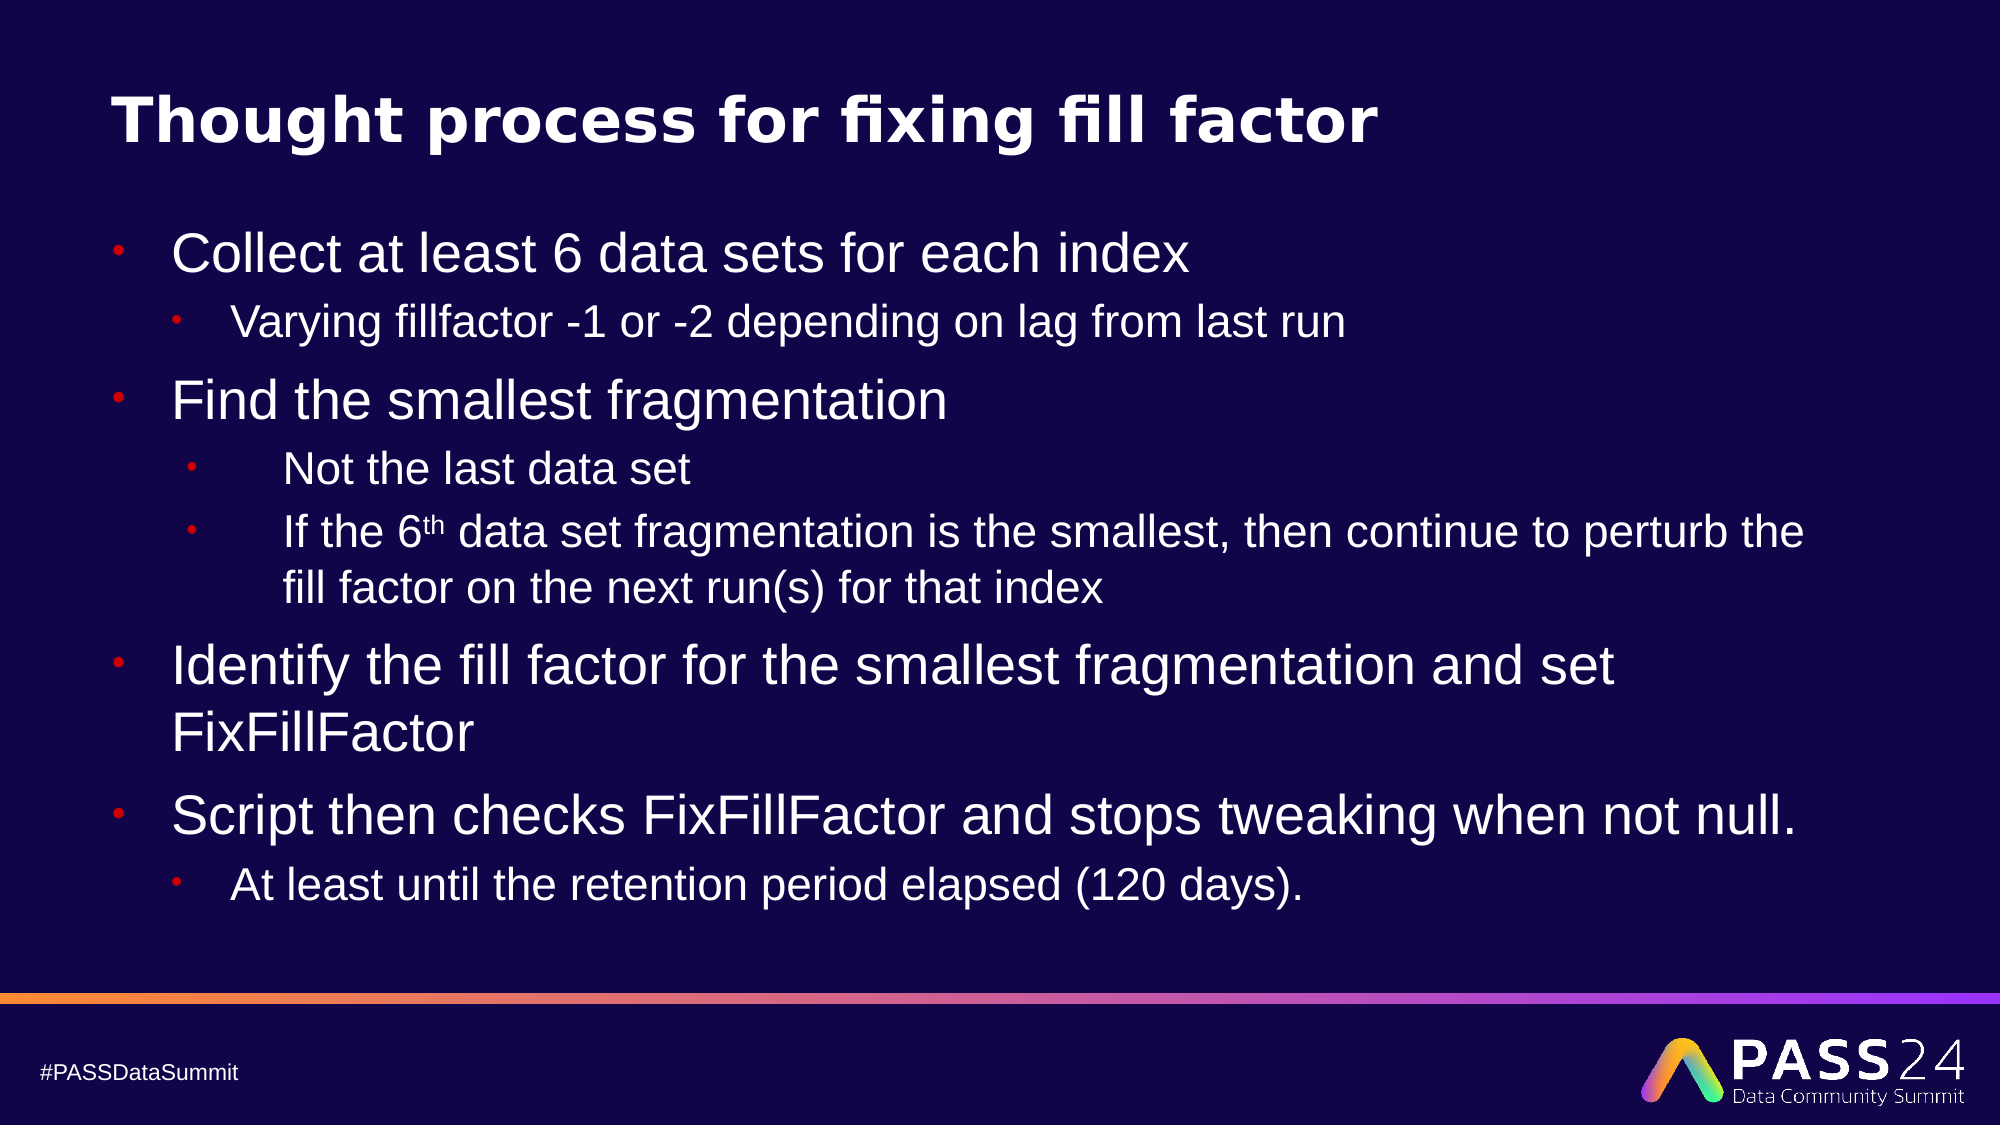

# Thought process for fixing fill factor
Collect at least 6 data sets for each index
Varying fillfactor -1 or -2 depending on lag from last run
Find the smallest fragmentation
Not the last data set
If the 6th data set fragmentation is the smallest, then continue to perturb the fill factor on the next run(s) for that index
Identify the fill factor for the smallest fragmentation and set FixFillFactor
Script then checks FixFillFactor and stops tweaking when not null.
At least until the retention period elapsed (120 days).